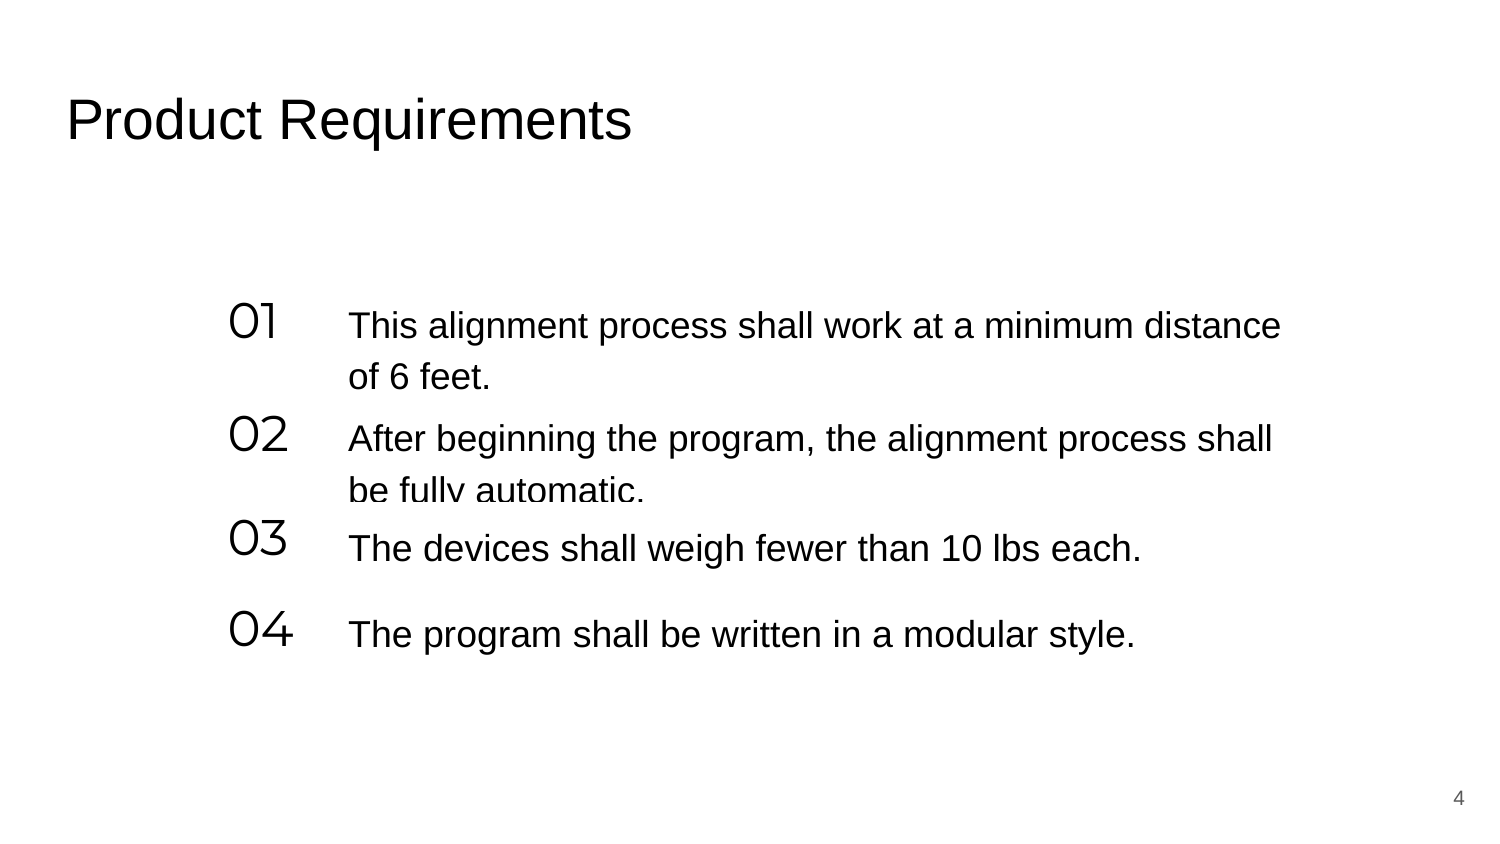

# Product Requirements
01

This alignment process shall work at a minimum distance of 6 feet.
02

After beginning the program, the alignment process shall be fully automatic.
03
The devices shall weigh fewer than 10 lbs each.
04
The program shall be written in a modular style.
4